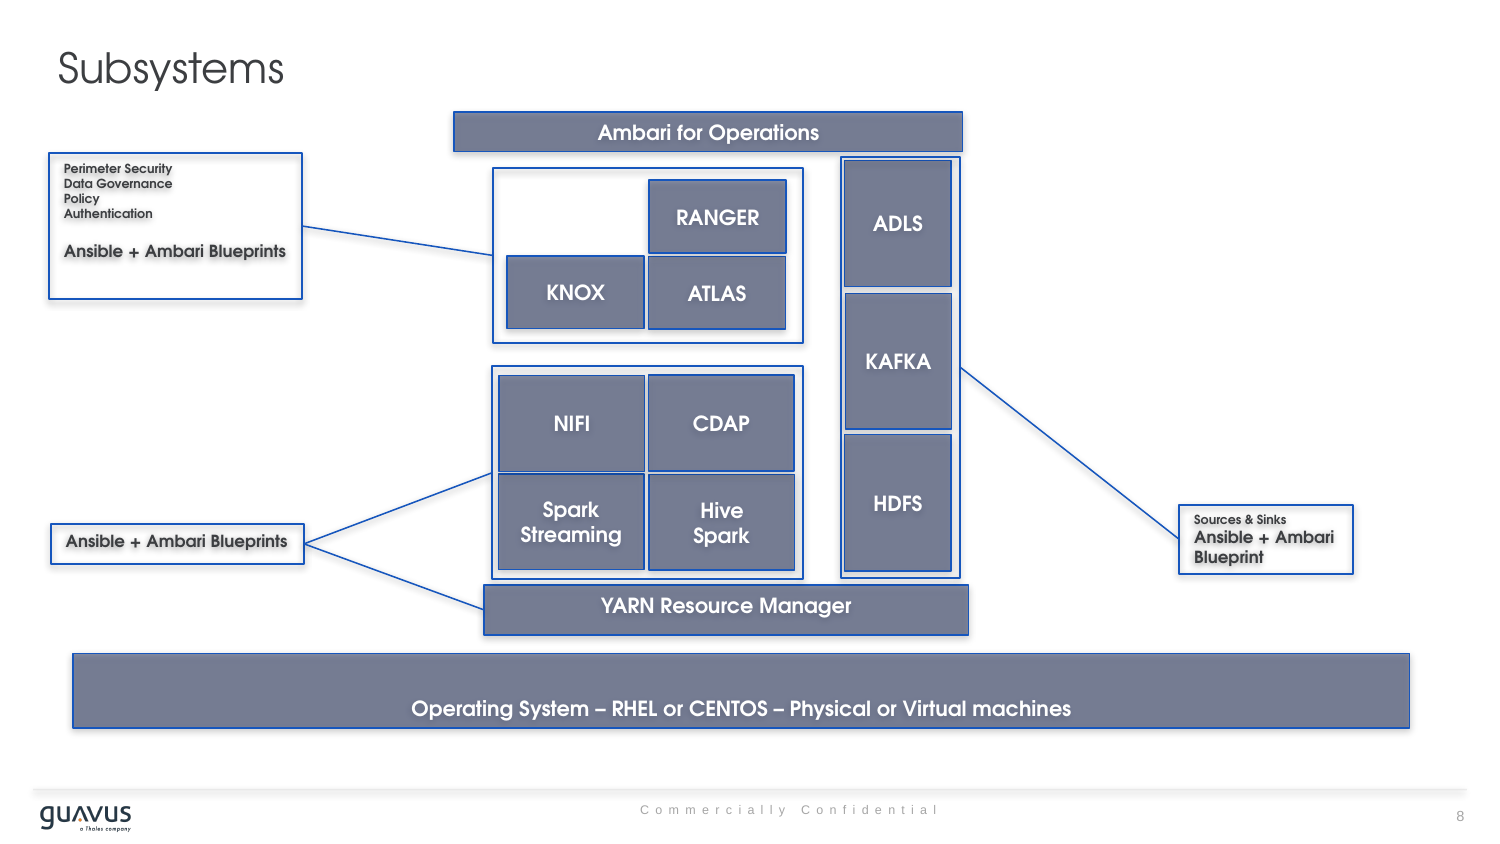

# Subsystems
Ambari for Operations
Perimeter Security
Data Governance
Policy
Authentication

Ansible + Ambari Blueprints

ADLS

RANGER
KNOX
ATLAS
KAFKA

CDAP
NIFI
HDFS
Spark Streaming
Hive
Spark
Sources & Sinks
Ansible + Ambari Blueprint
Ansible + Ambari Blueprints

YARN Resource Manager
Operating System – RHEL or CENTOS – Physical or Virtual machines